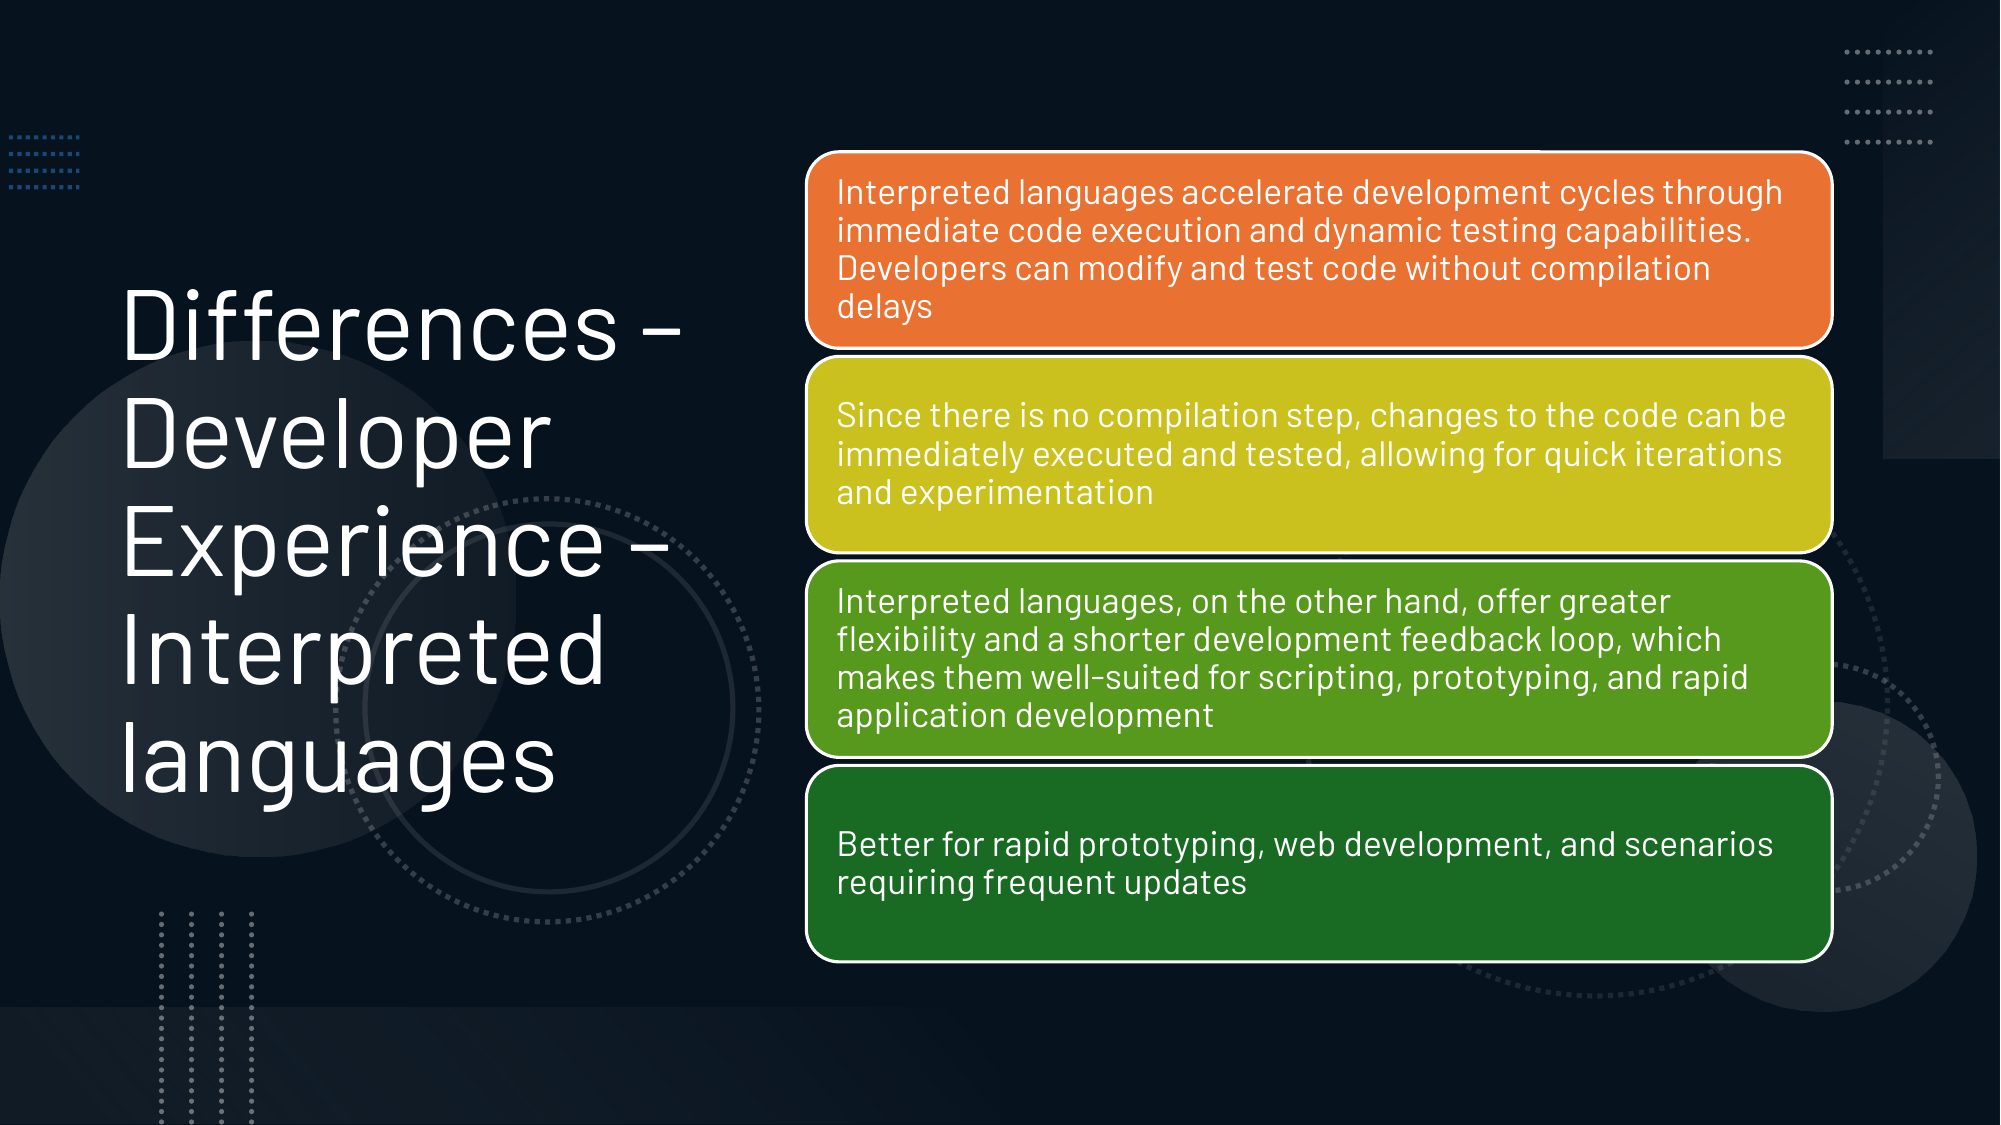

Differences – Developer Experience – Interpreted languages
Interpreted languages accelerate development cycles through immediate code execution and dynamic testing capabilities. Developers can modify and test code without compilation delays
Since there is no compilation step, changes to the code can be immediately executed and tested, allowing for quick iterations and experimentation
Interpreted languages, on the other hand, offer greater flexibility and a shorter development feedback loop, which makes them well-suited for scripting, prototyping, and rapid application development
Better for rapid prototyping, web development, and scenarios requiring frequent updates